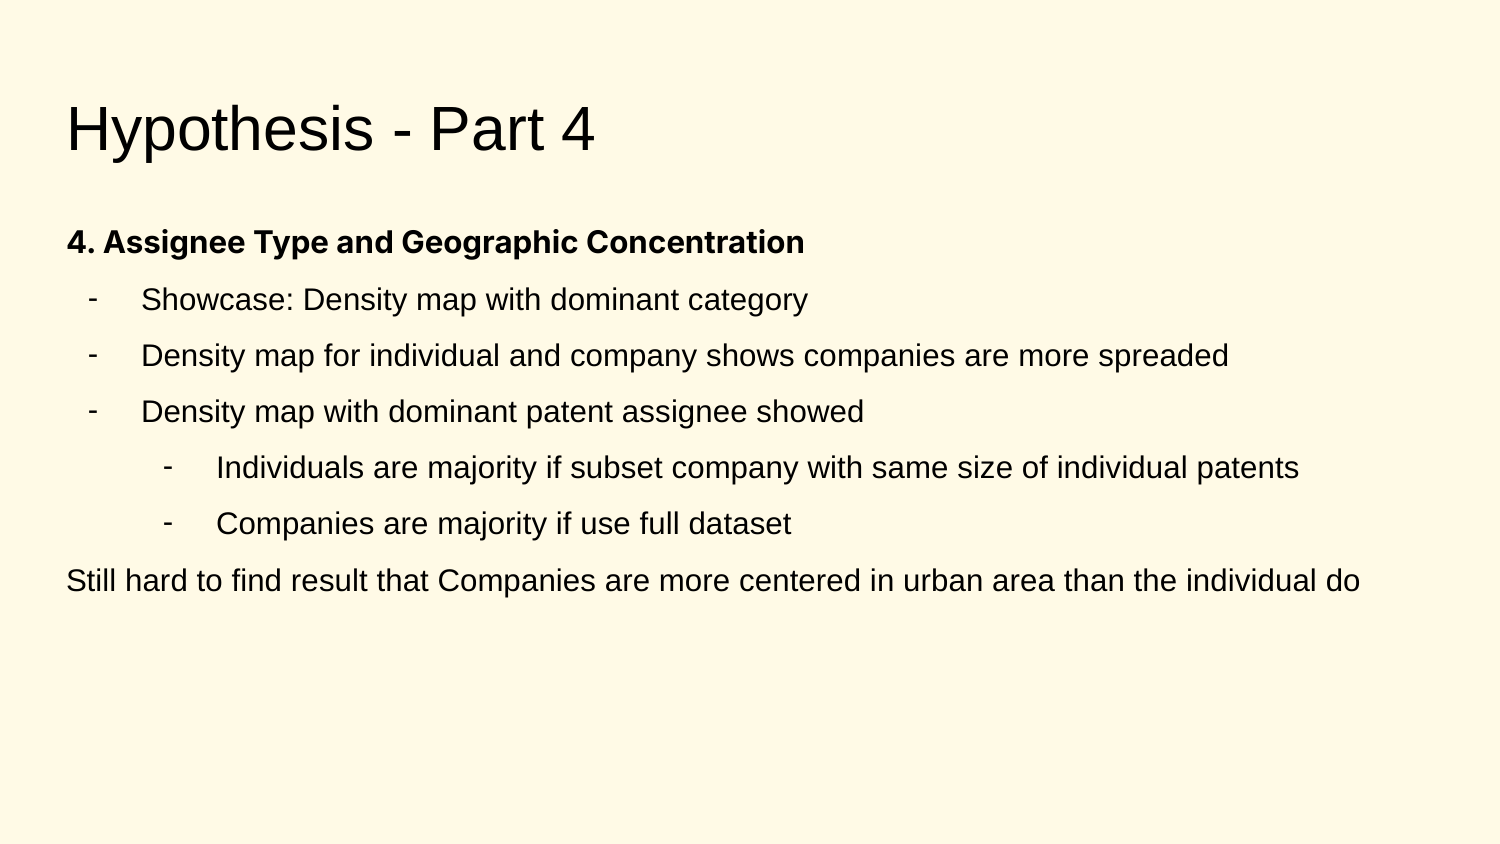

# Hypothesis - Part 4
4. Assignee Type and Geographic Concentration
Showcase: Density map with dominant category
Density map for individual and company shows companies are more spreaded
Density map with dominant patent assignee showed
Individuals are majority if subset company with same size of individual patents
Companies are majority if use full dataset
Still hard to find result that Companies are more centered in urban area than the individual do